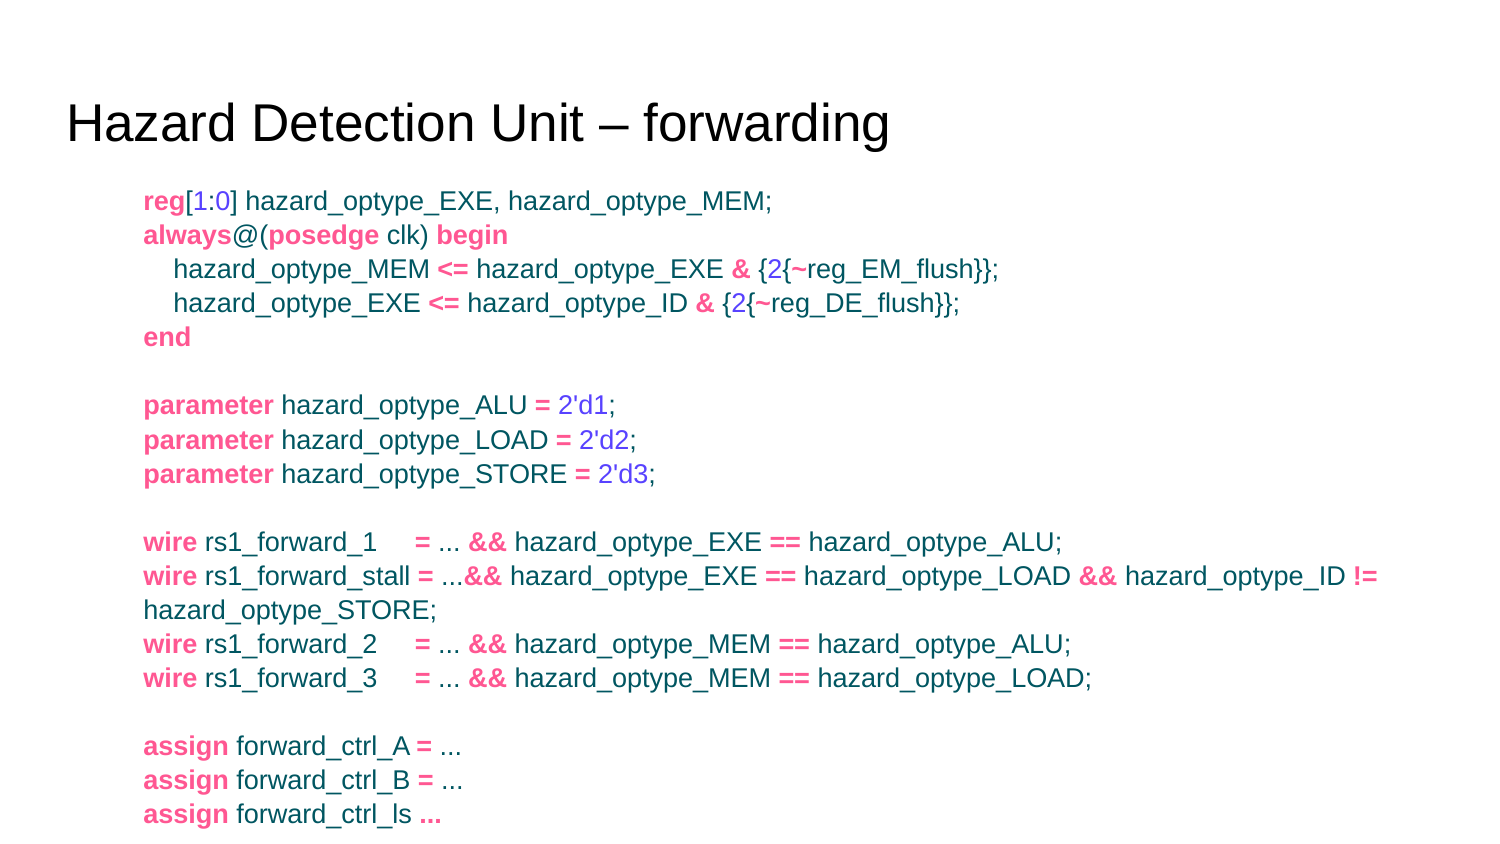

# Hazard Detection Unit – forwarding
reg[1:0] hazard_optype_EXE, hazard_optype_MEM;
always@(posedge clk) begin
    hazard_optype_MEM <= hazard_optype_EXE & {2{~reg_EM_flush}};
    hazard_optype_EXE <= hazard_optype_ID & {2{~reg_DE_flush}};
end

parameter hazard_optype_ALU = 2'd1;
parameter hazard_optype_LOAD = 2'd2;
parameter hazard_optype_STORE = 2'd3;

wire rs1_forward_1     = ... && hazard_optype_EXE == hazard_optype_ALU;
wire rs1_forward_stall = ...&& hazard_optype_EXE == hazard_optype_LOAD && hazard_optype_ID != hazard_optype_STORE;
wire rs1_forward_2     = ... && hazard_optype_MEM == hazard_optype_ALU;
wire rs1_forward_3     = ... && hazard_optype_MEM == hazard_optype_LOAD;

assign forward_ctrl_A = ...
assign forward_ctrl_B = ...
assign forward_ctrl_ls ...